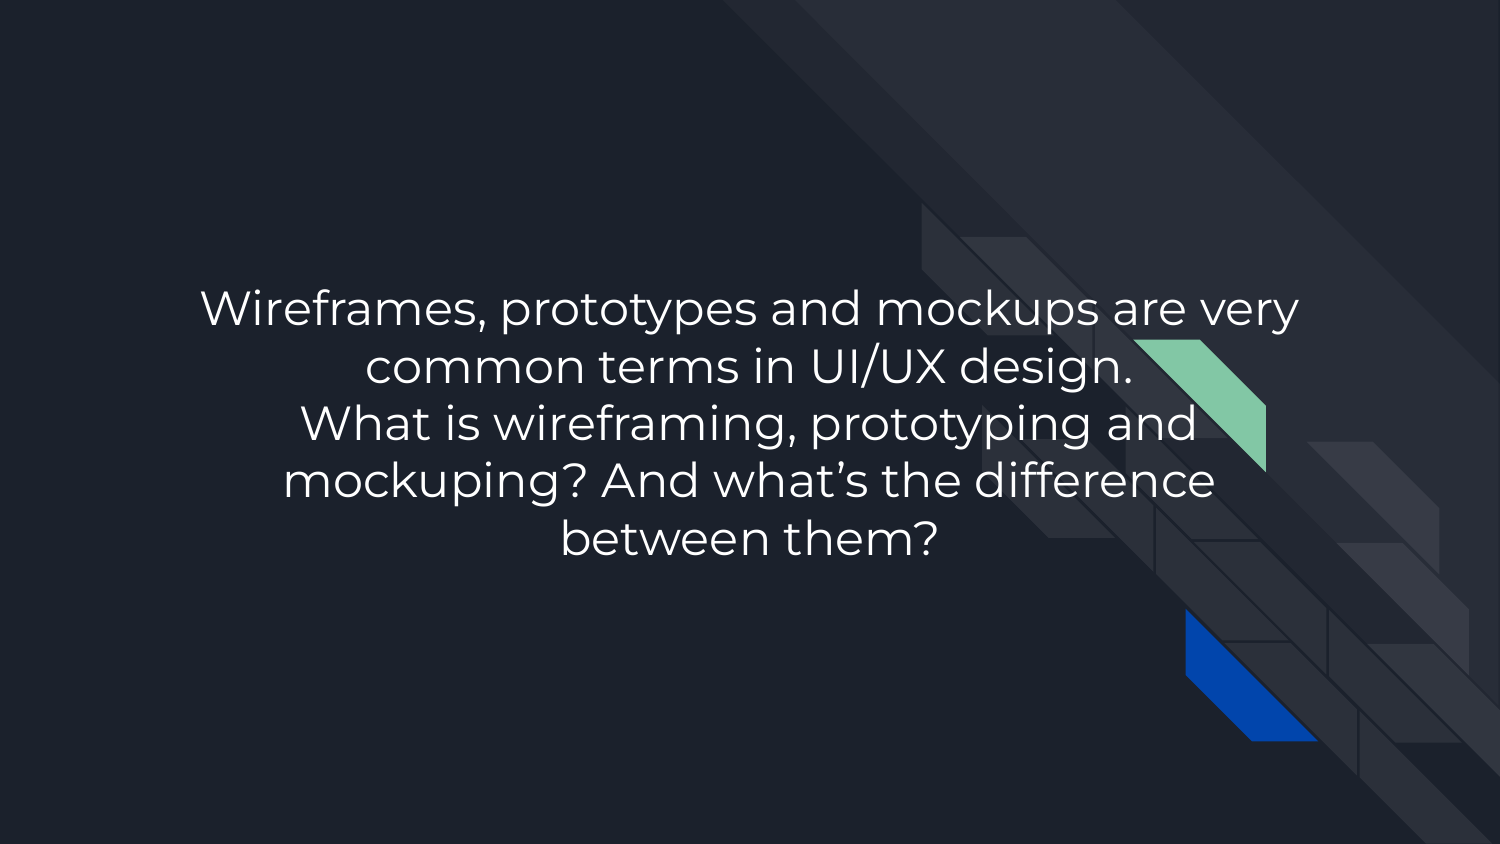

# Wireframes, prototypes and mockups are very common terms in UI/UX design.
What is wireframing, prototyping and mockuping? And what’s the difference between them?